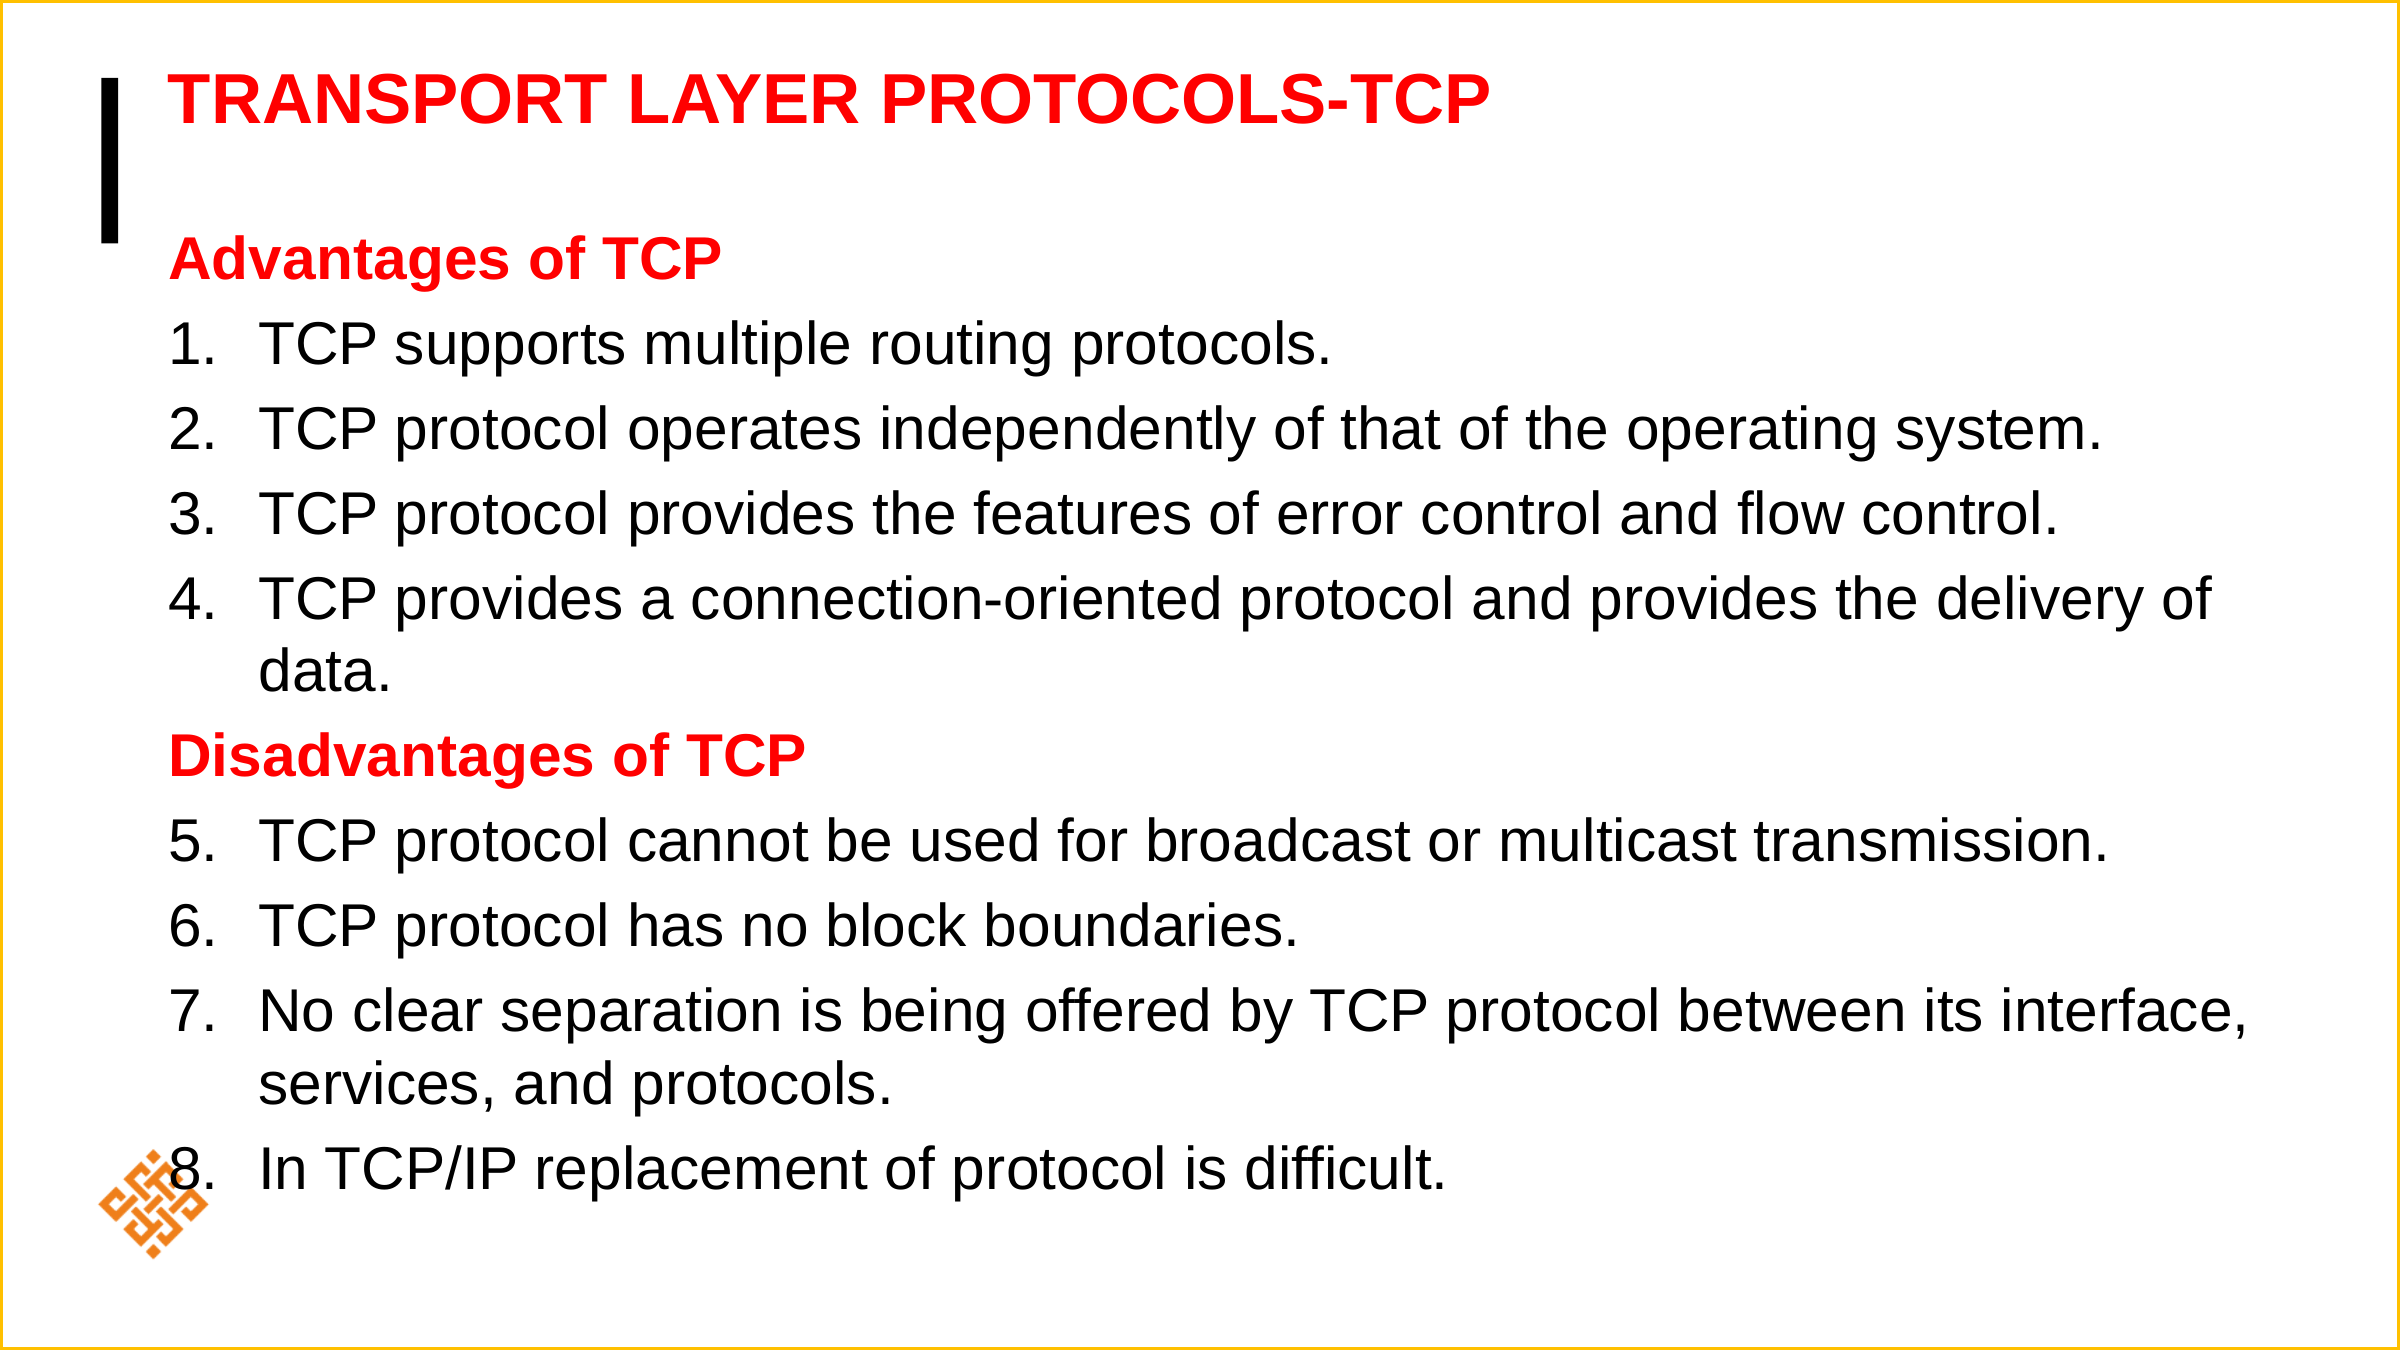

# Transport Layer Protocols-TCP

Advantages of TCP
TCP supports multiple routing protocols.
TCP protocol operates independently of that of the operating system.
TCP protocol provides the features of error control and flow control.
TCP provides a connection-oriented protocol and provides the delivery of data.
Disadvantages of TCP
TCP protocol cannot be used for broadcast or multicast transmission.
TCP protocol has no block boundaries.
No clear separation is being offered by TCP protocol between its interface, services, and protocols.
In TCP/IP replacement of protocol is difficult.